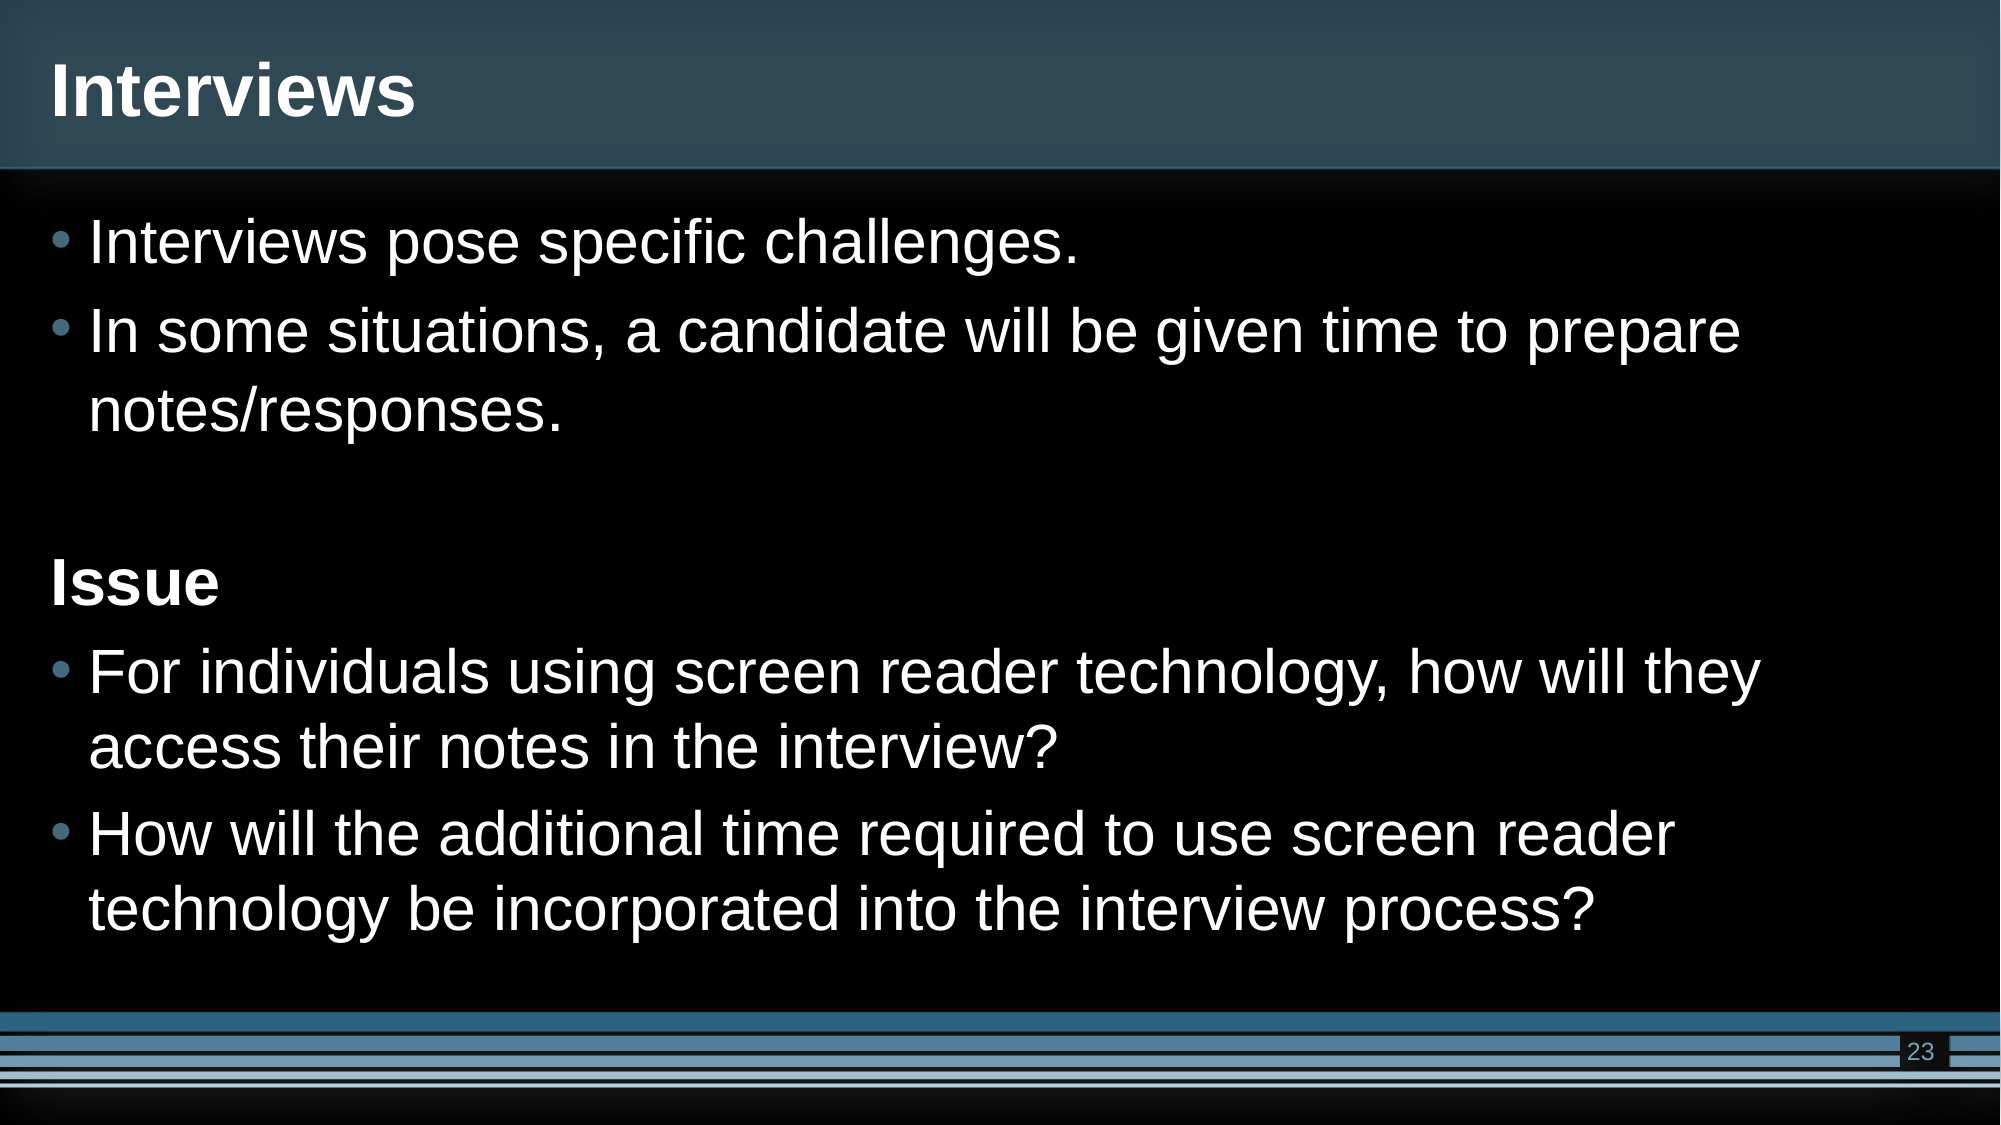

# Interviews
Interviews pose specific challenges.
In some situations, a candidate will be given time to prepare notes/responses.

Issue
For individuals using screen reader technology, how will they access their notes in the interview?
How will the additional time required to use screen reader technology be incorporated into the interview process?

23